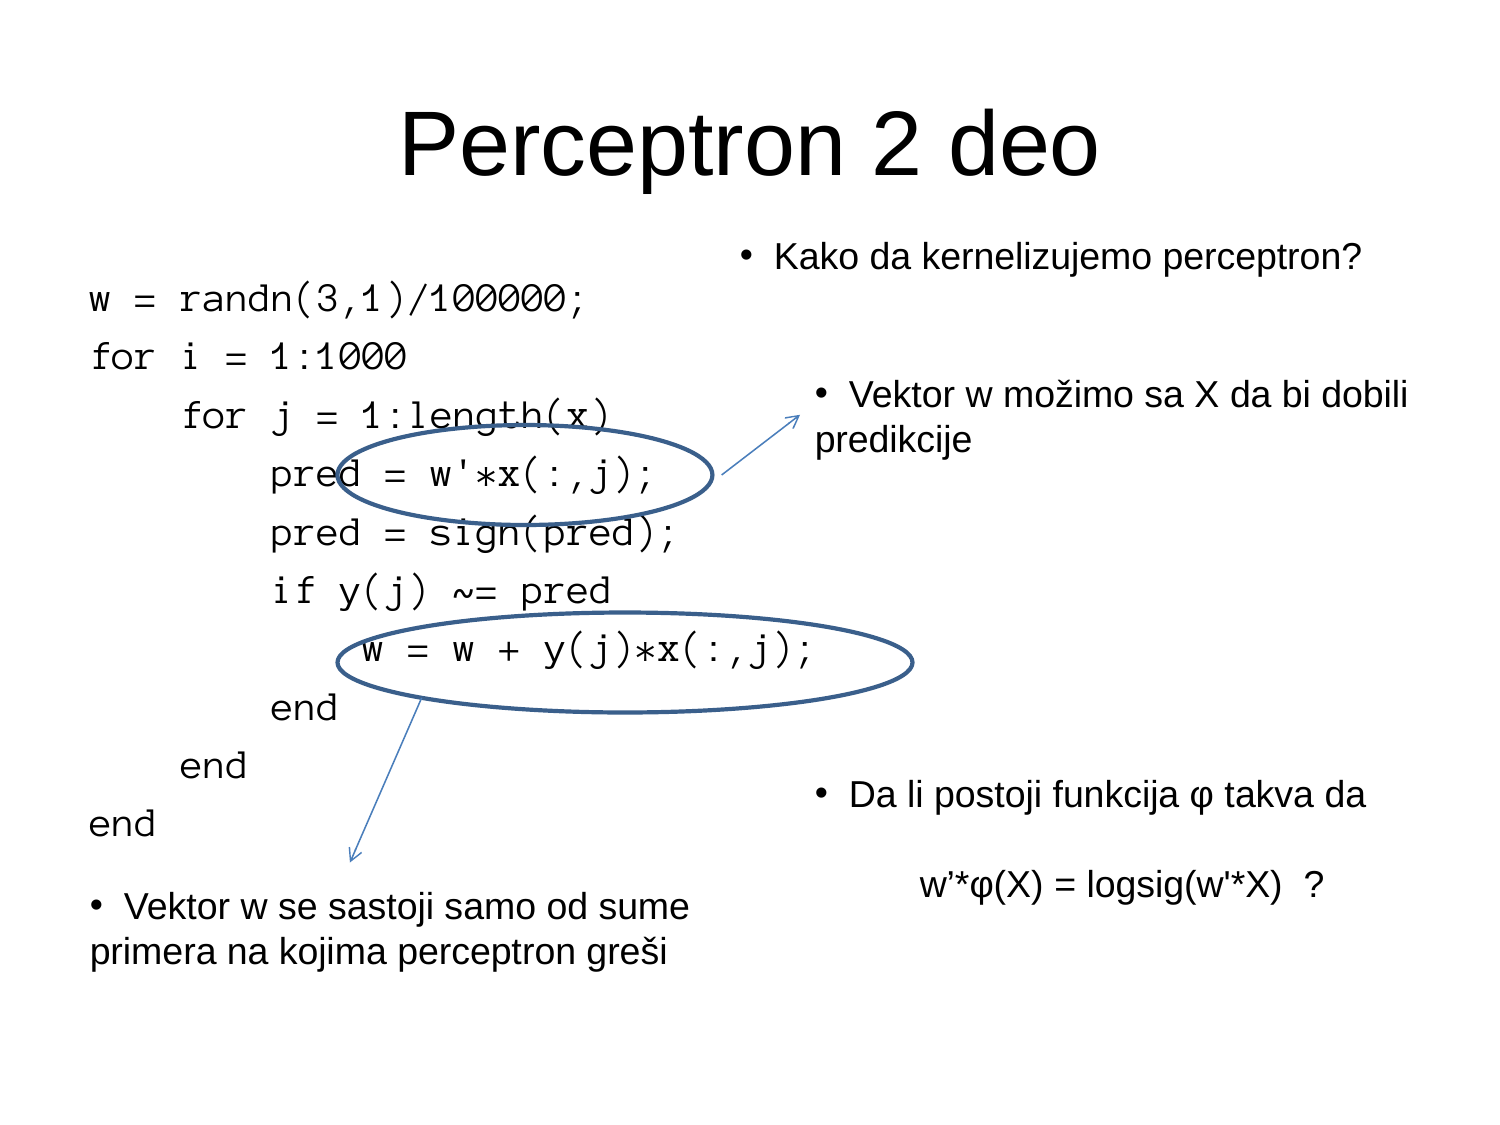

# Perceptron 2 deo
  Kako da kernelizujemo perceptron?

w = randn(3,1)/100000;
for i = 1:1000
    for j = 1:length(x)
        pred = w'*x(:,j);
        pred = sign(pred);
        if y(j) ~= pred
            w = w + y(j)*x(:,j);
        end
    end
end
  Vektor w možimo sa X da bi dobili
predikcije

  Da li postoji funkcija φ takva da

          w’*φ(X) = logsig(w'*X)  ?
  Vektor w se sastoji samo od sume primera na kojima perceptron greši